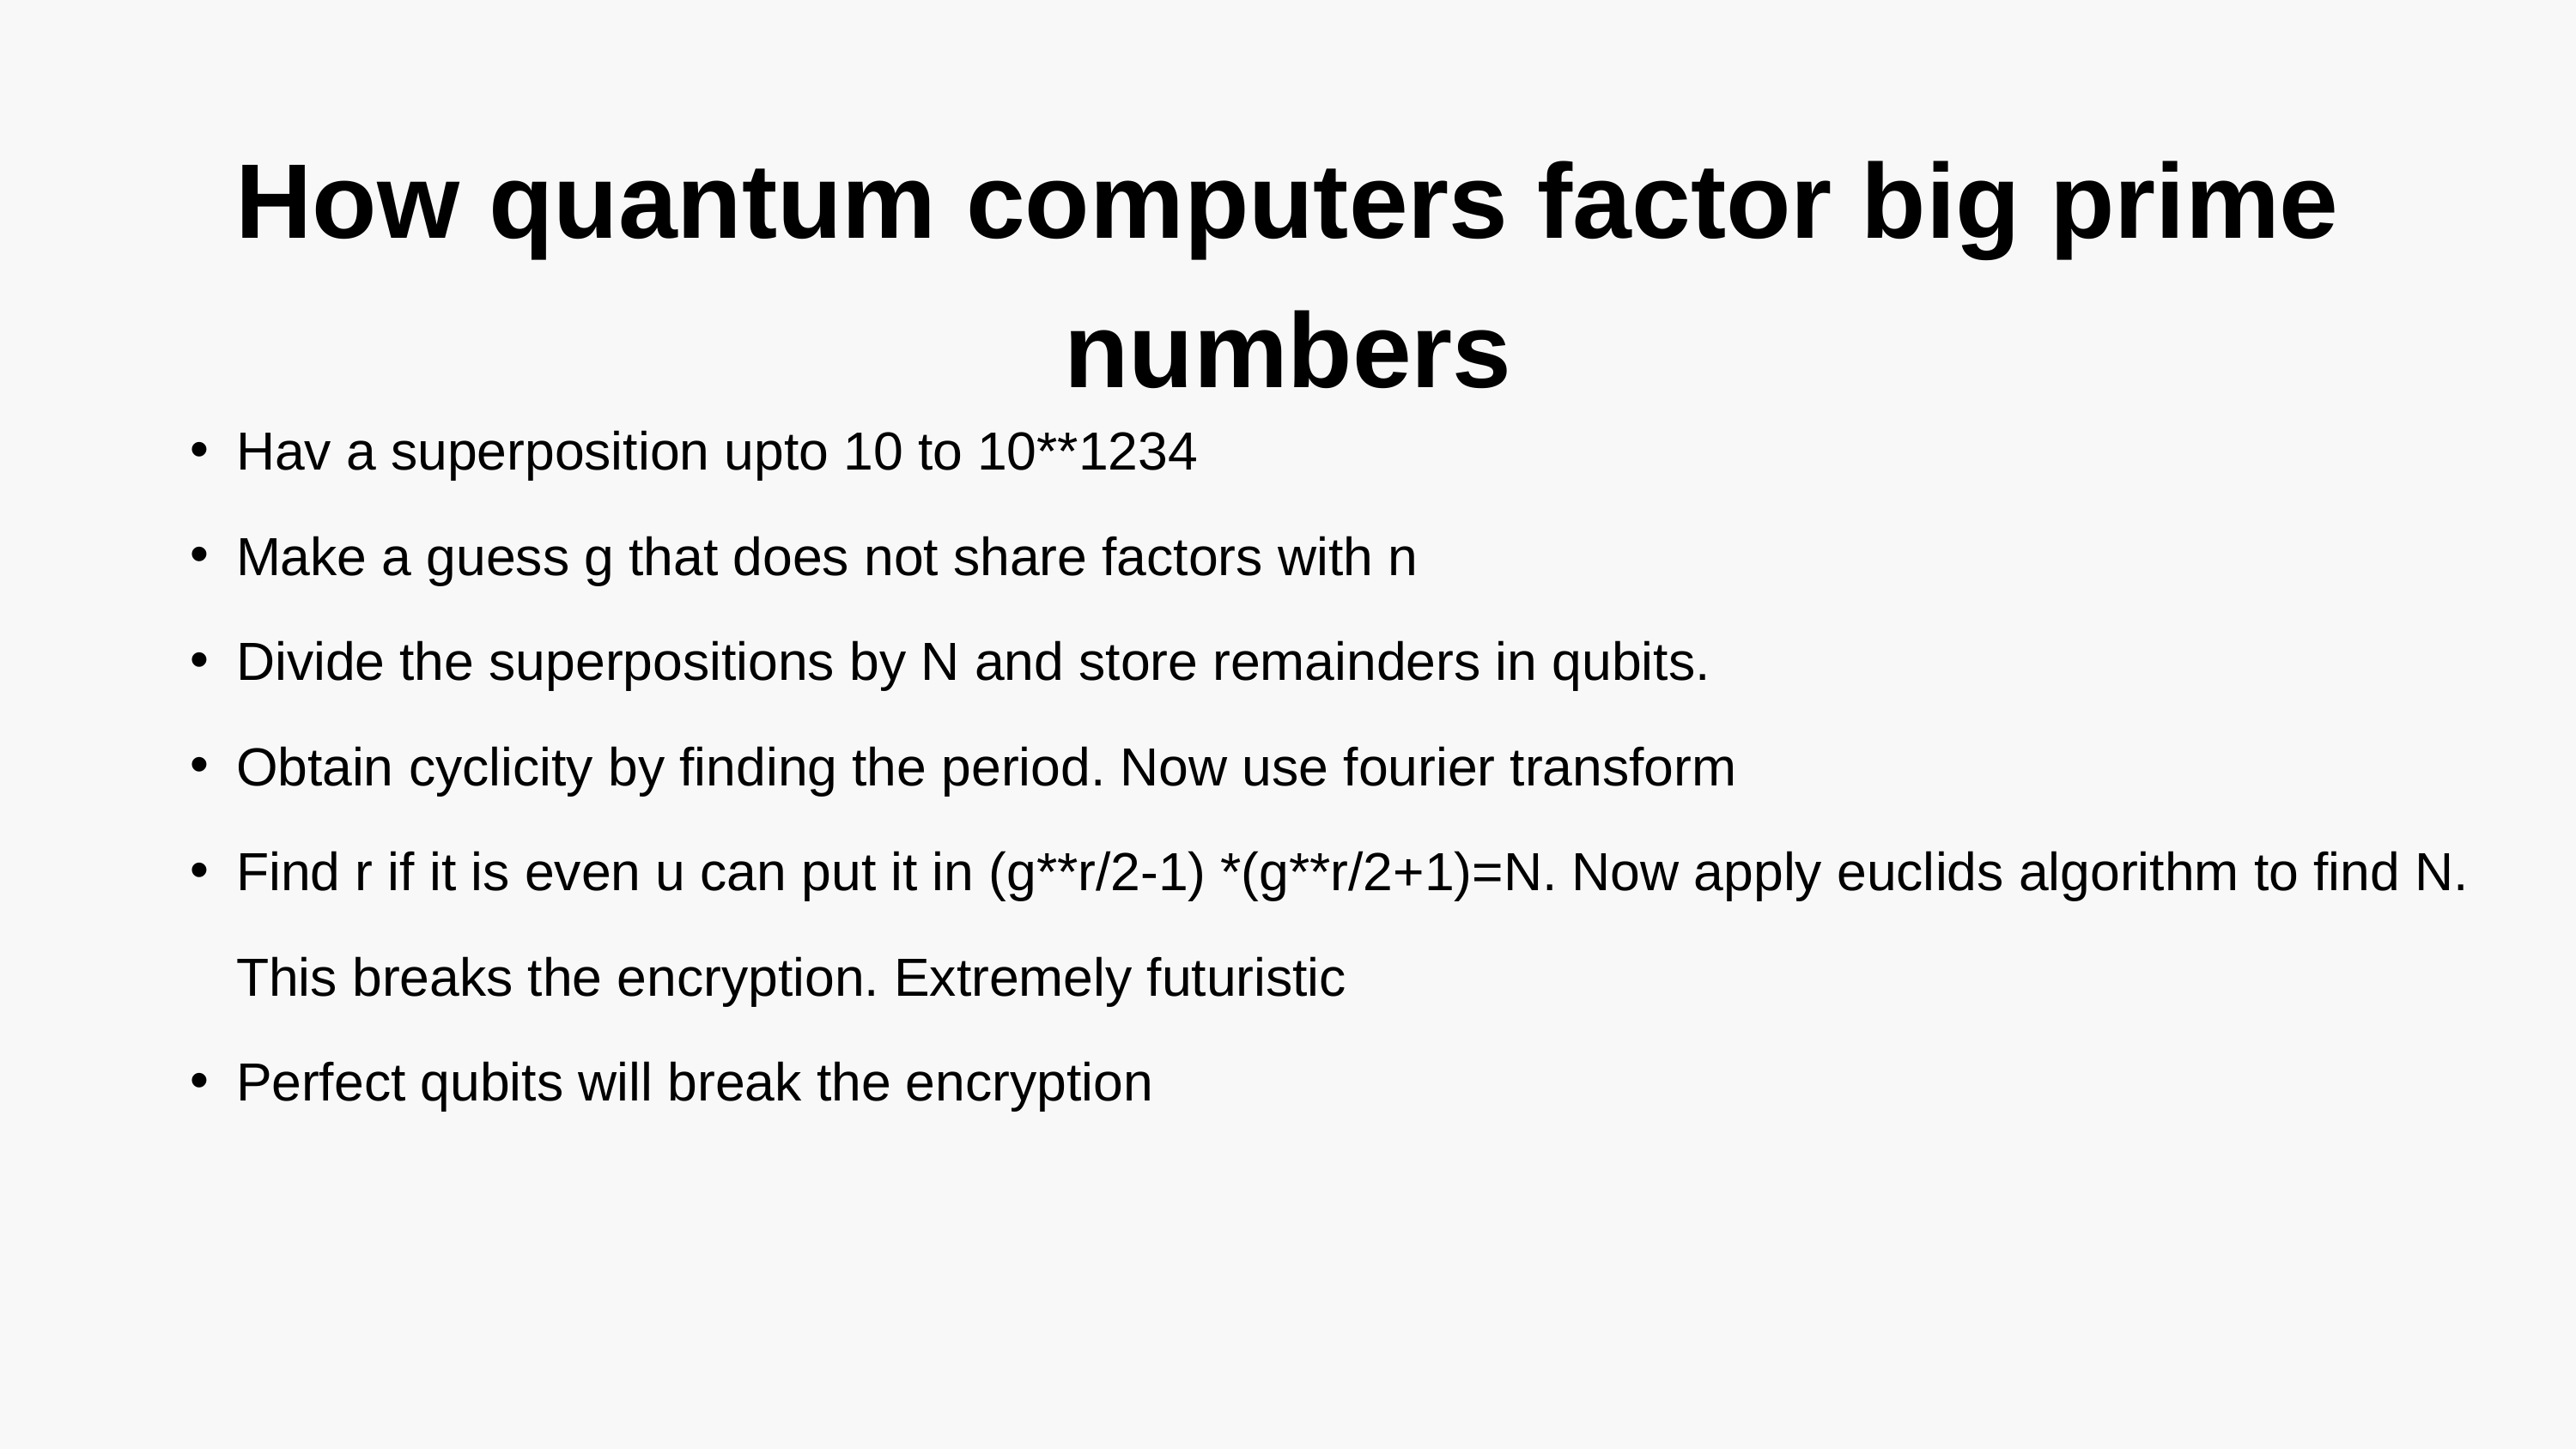

How quantum computers factor big prime numbers
Hav a superposition upto 10 to 10**1234
Make a guess g that does not share factors with n
Divide the superpositions by N and store remainders in qubits.
Obtain cyclicity by finding the period. Now use fourier transform
Find r if it is even u can put it in (g**r/2-1) *(g**r/2+1)=N. Now apply euclids algorithm to find N. This breaks the encryption. Extremely futuristic
Perfect qubits will break the encryption